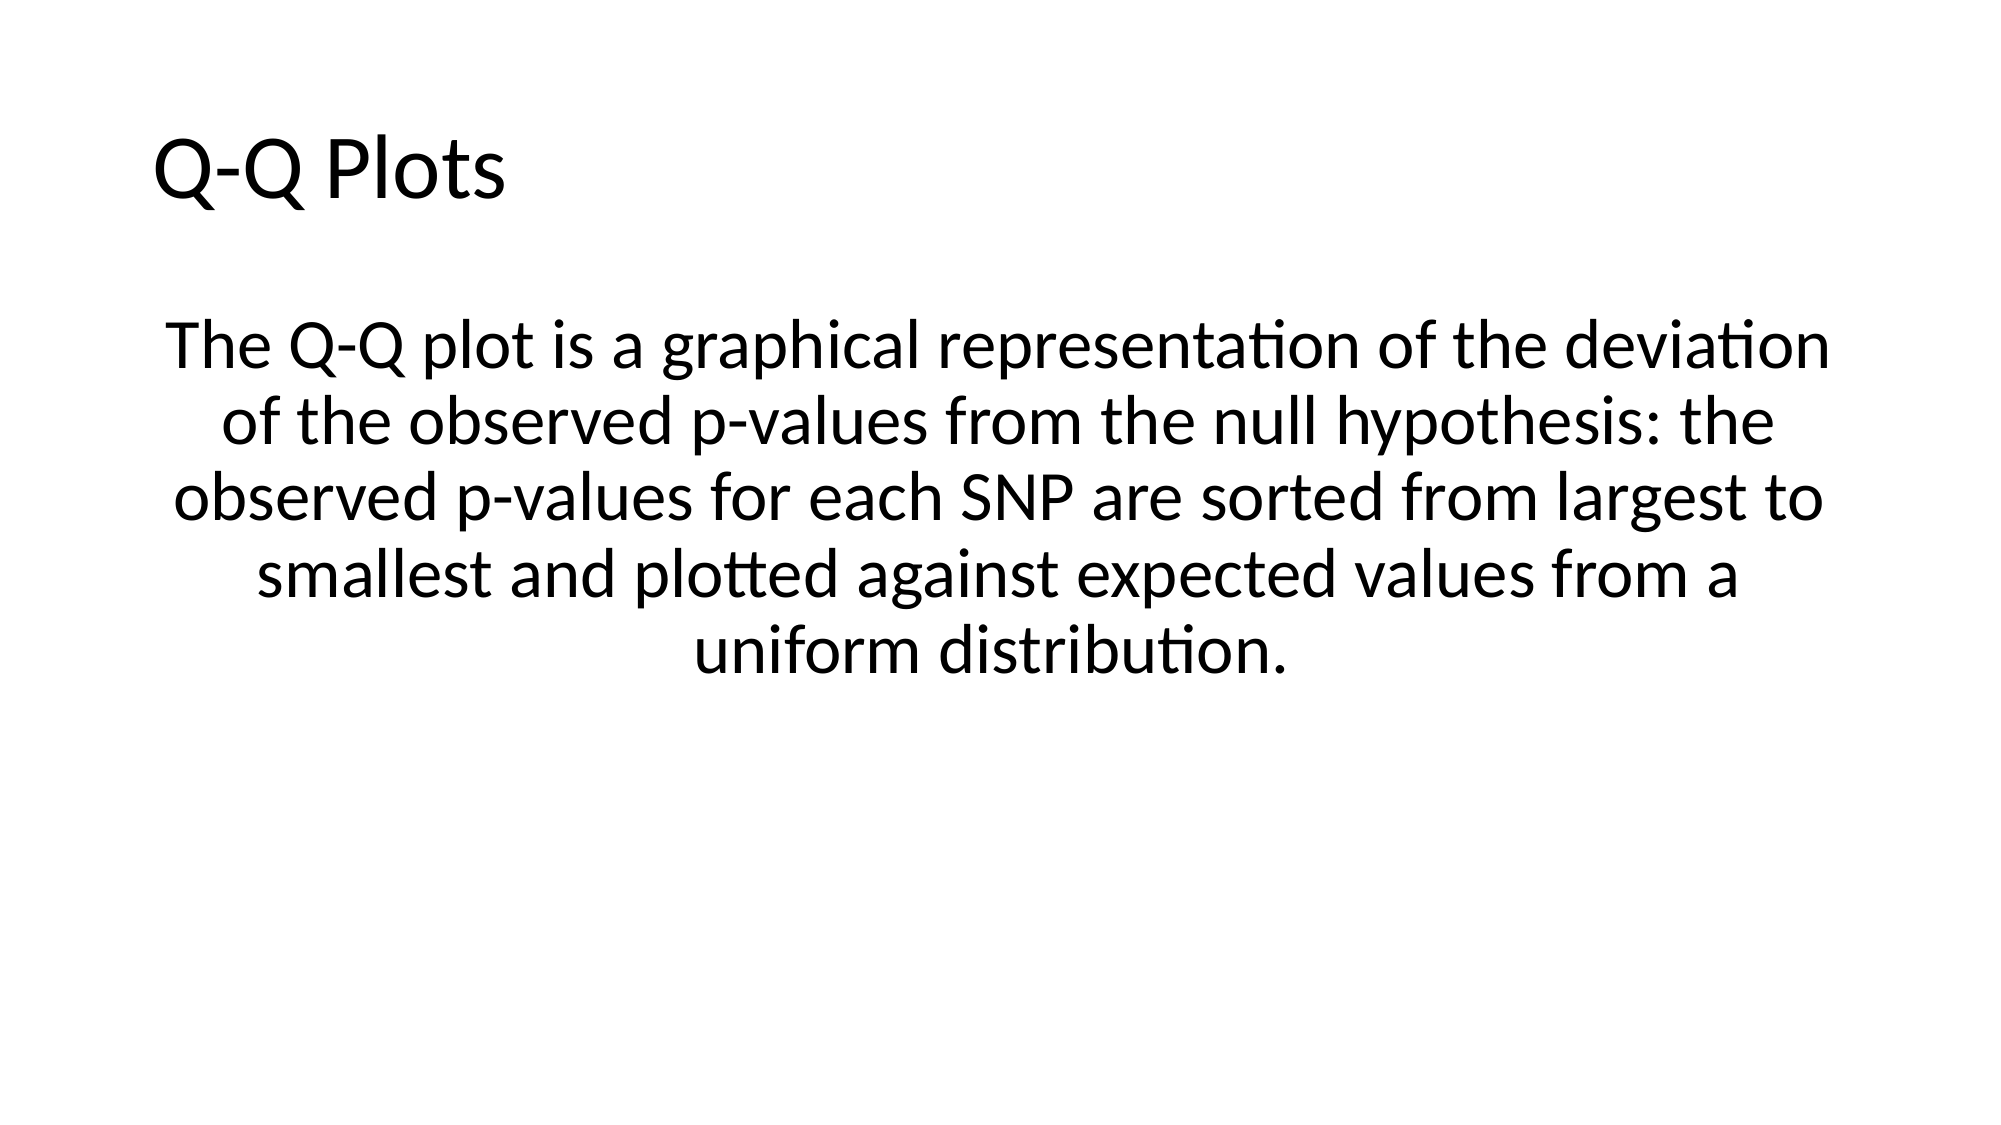

# Q-Q Plots
The Q-Q plot is a graphical representation of the deviation of the observed p-values from the null hypothesis: the observed p-values for each SNP are sorted from largest to smallest and plotted against expected values from a uniform distribution.